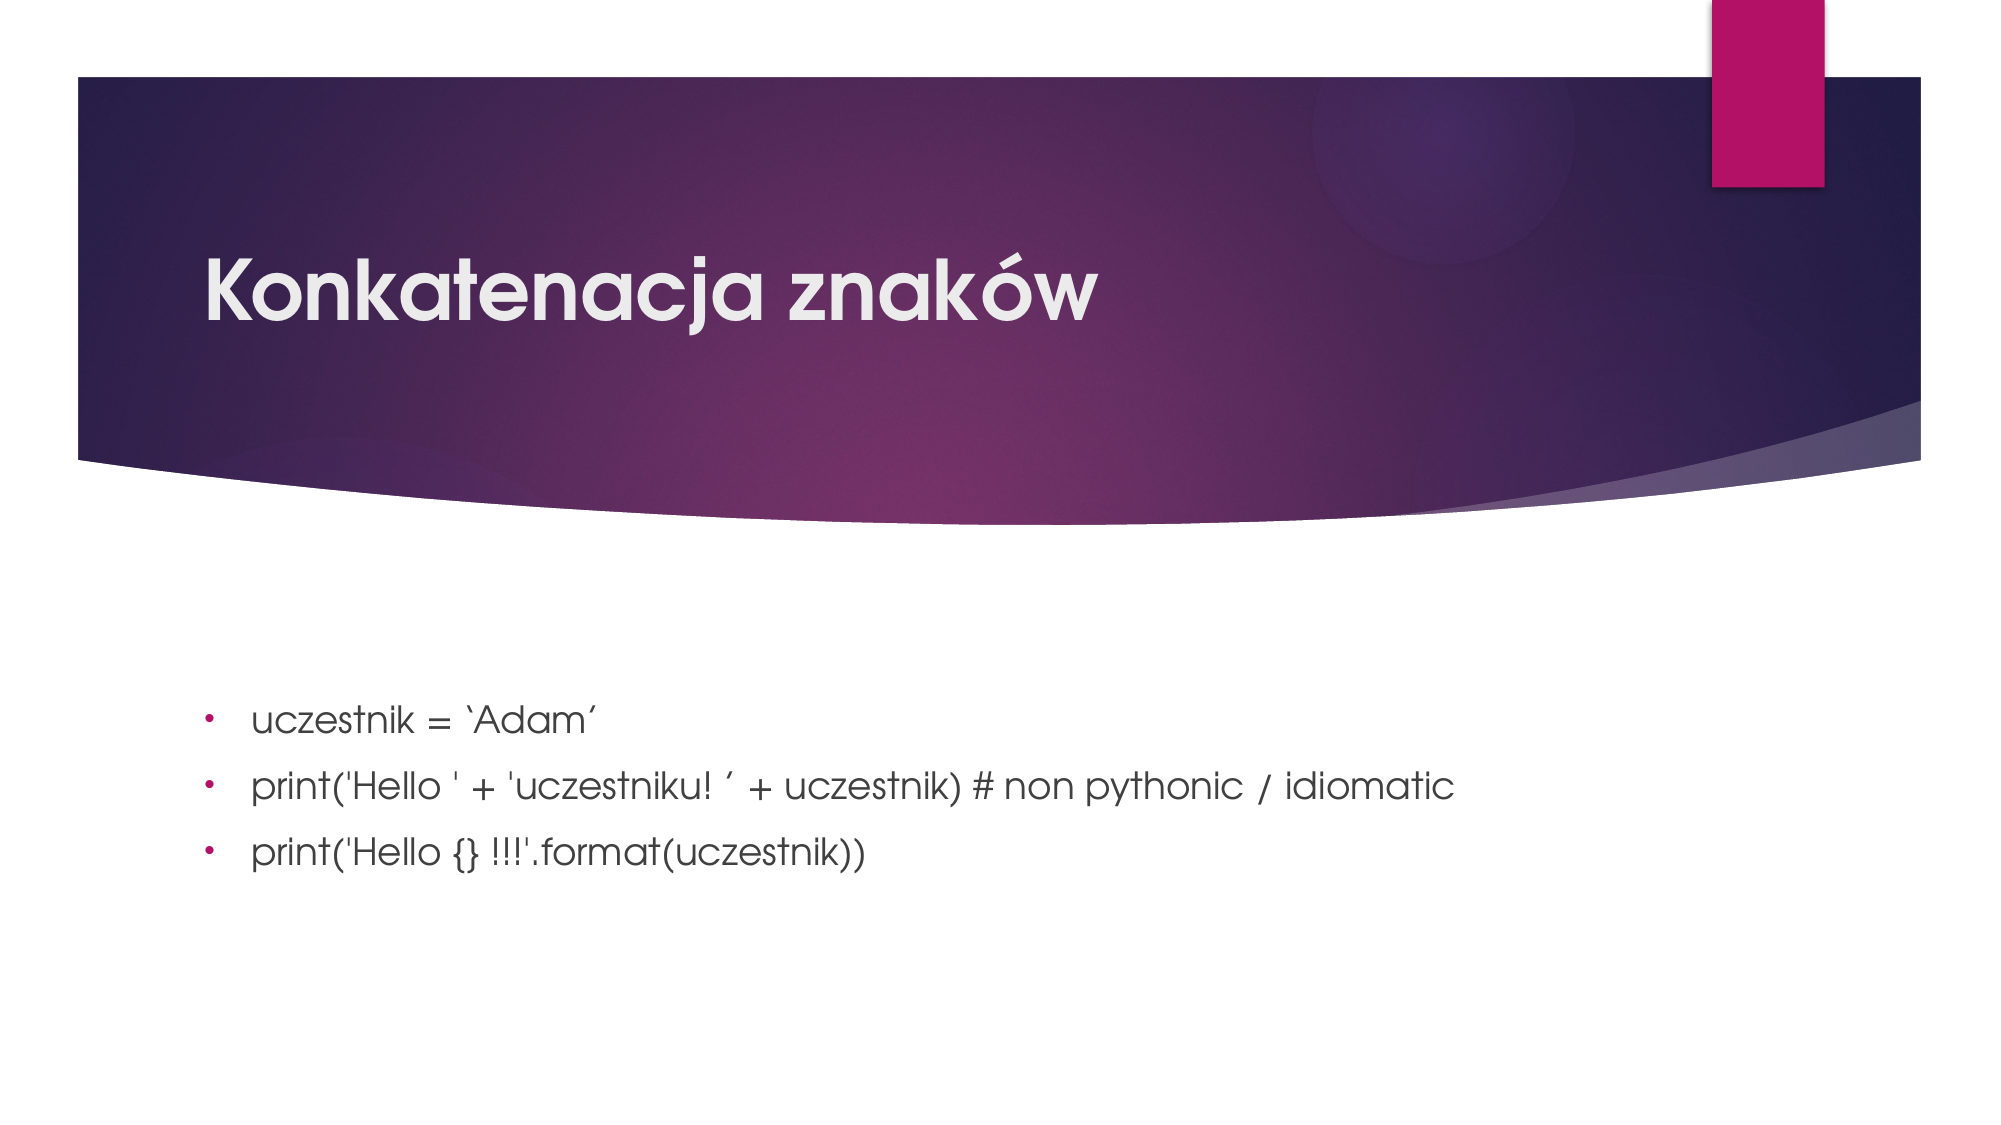

# Konkatenacja znaków
uczestnik = ‘Adam’
print('Hello ' + 'uczestniku! ’ + uczestnik) # non pythonic / idiomatic
print('Hello {} !!!'.format(uczestnik))